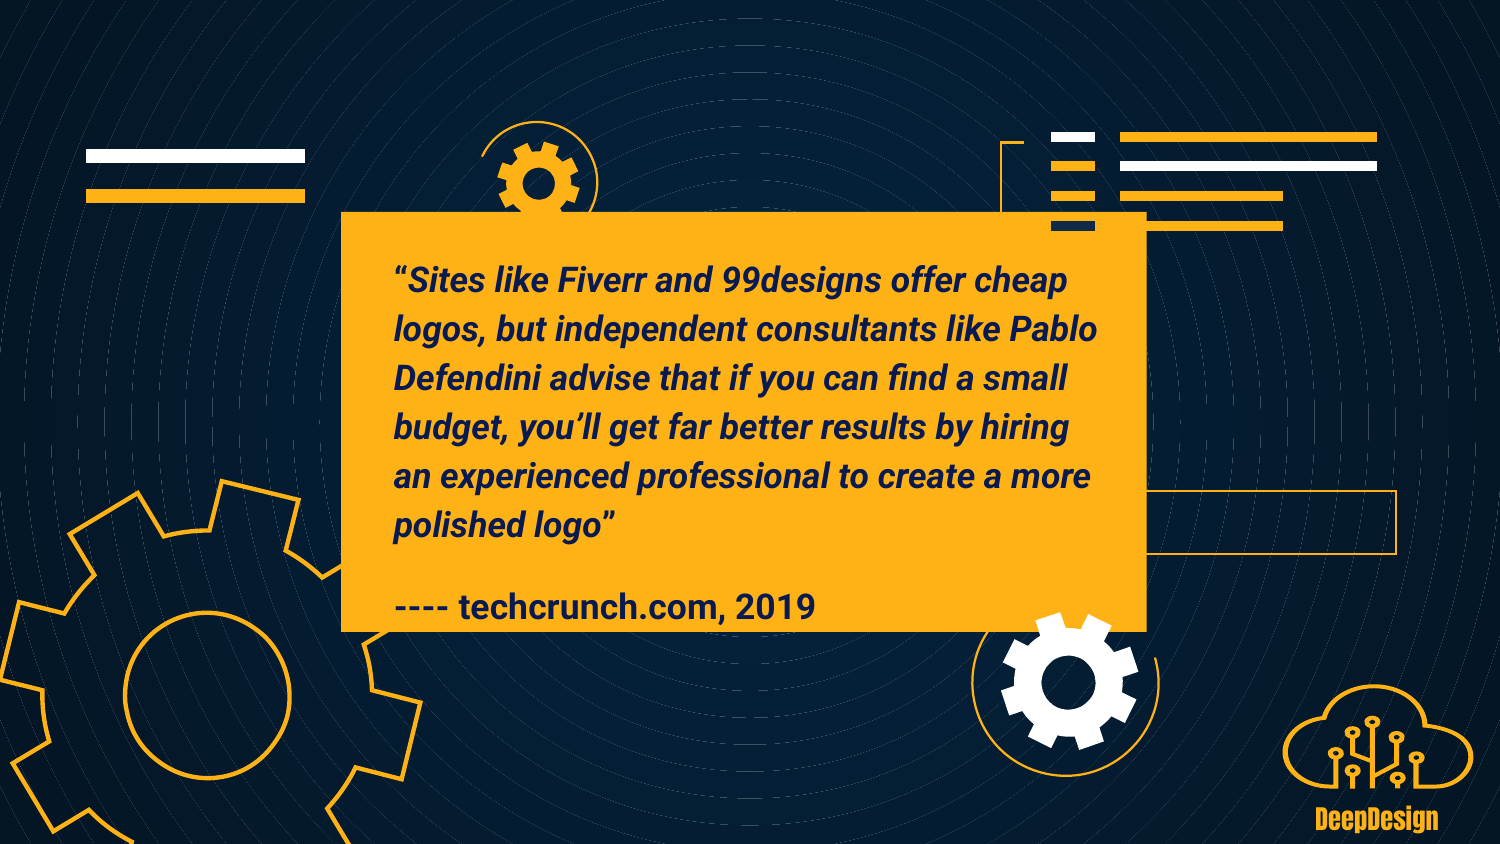

“Sites like Fiverr and 99designs offer cheap logos, but independent consultants like Pablo Defendini advise that if you can find a small budget, you’ll get far better results by hiring an experienced professional to create a more polished logo”
---- techcrunch.com, 2019

# DeepDesign